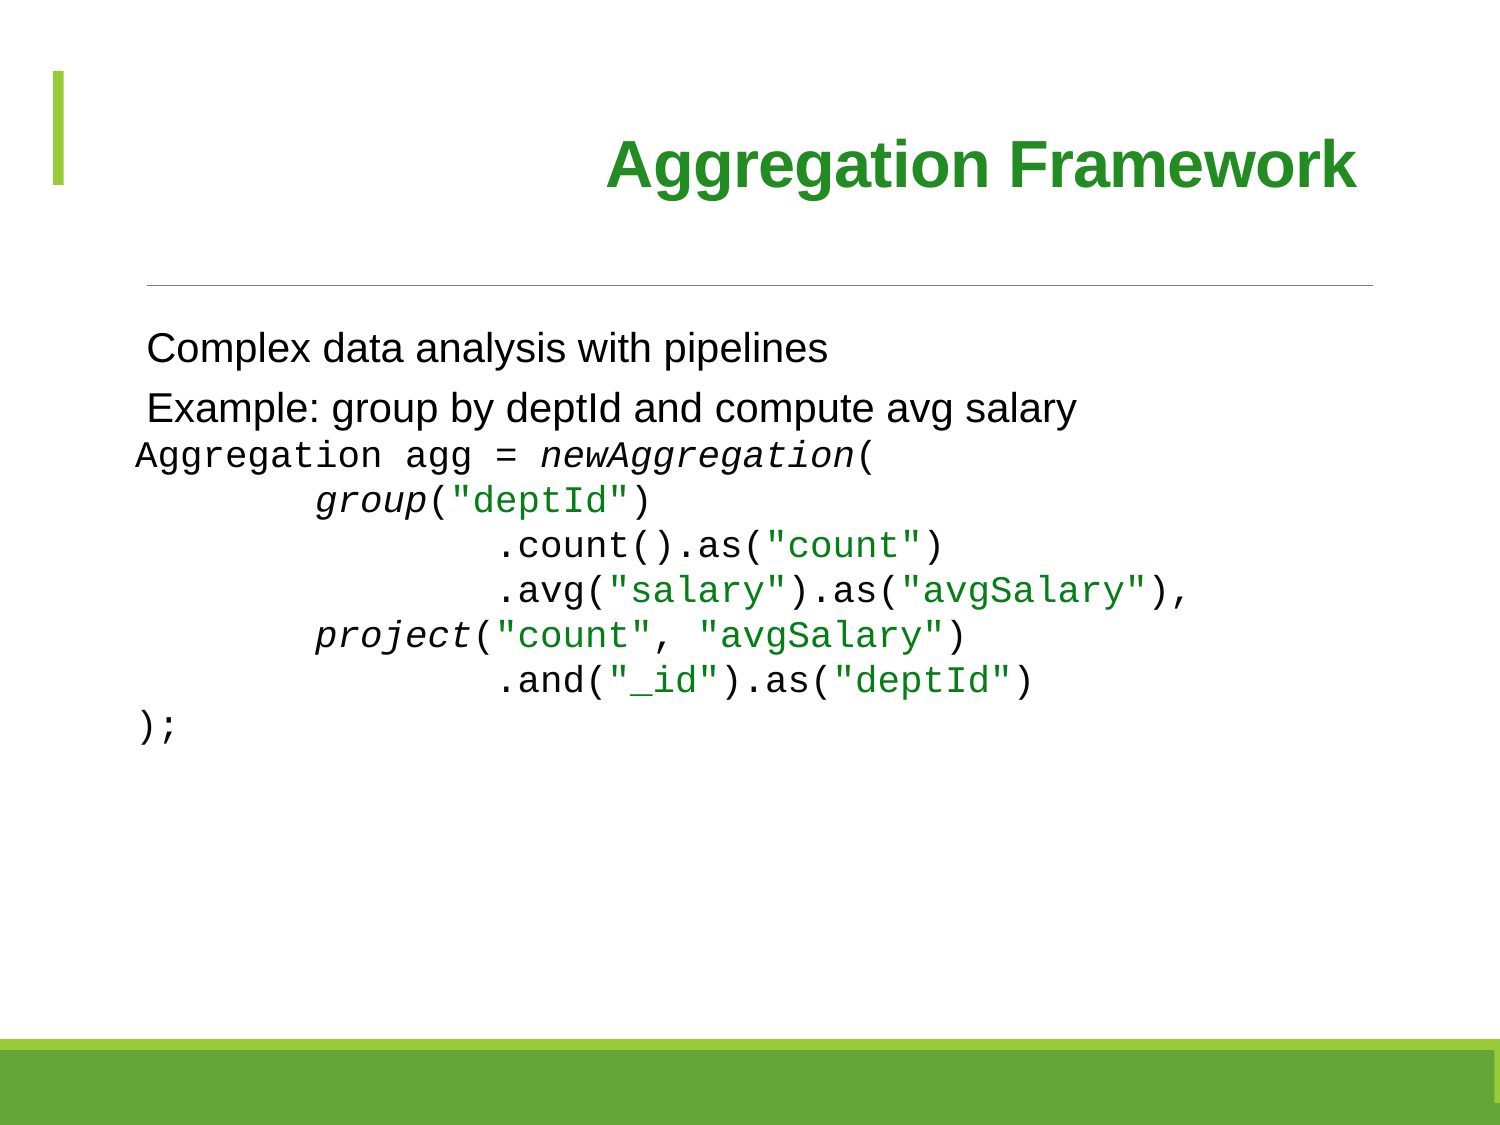

# Aggregation Framework
Complex data analysis with pipelines
Example: group by deptId and compute avg salary
Aggregation agg = newAggregation(
        group("deptId")
                .count().as("count")
                .avg("salary").as("avgSalary"),
        project("count", "avgSalary")
                .and("_id").as("deptId")
);